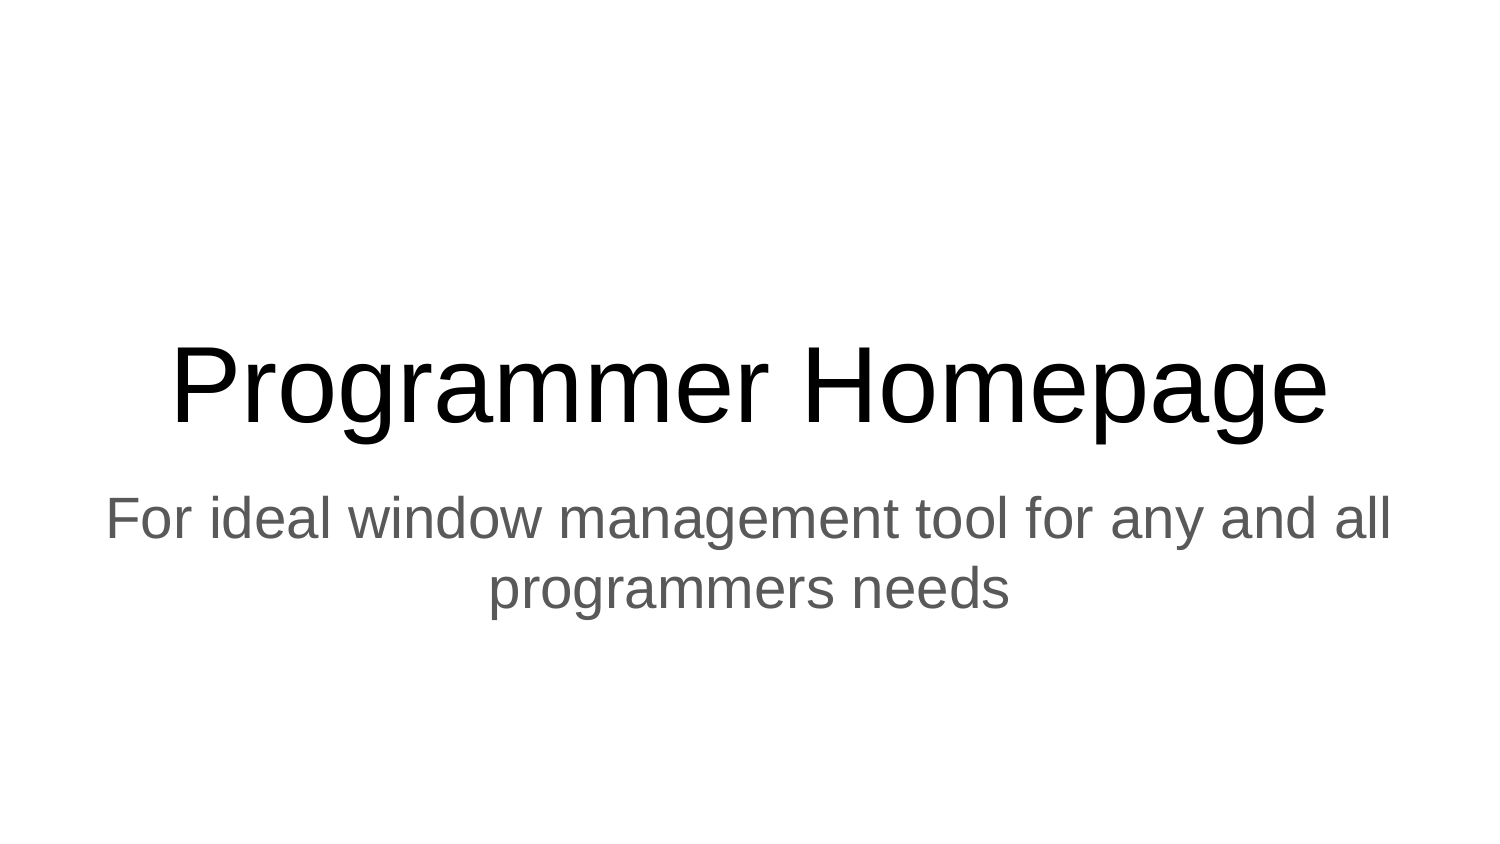

# Programmer Homepage
For ideal window management tool for any and all programmers needs